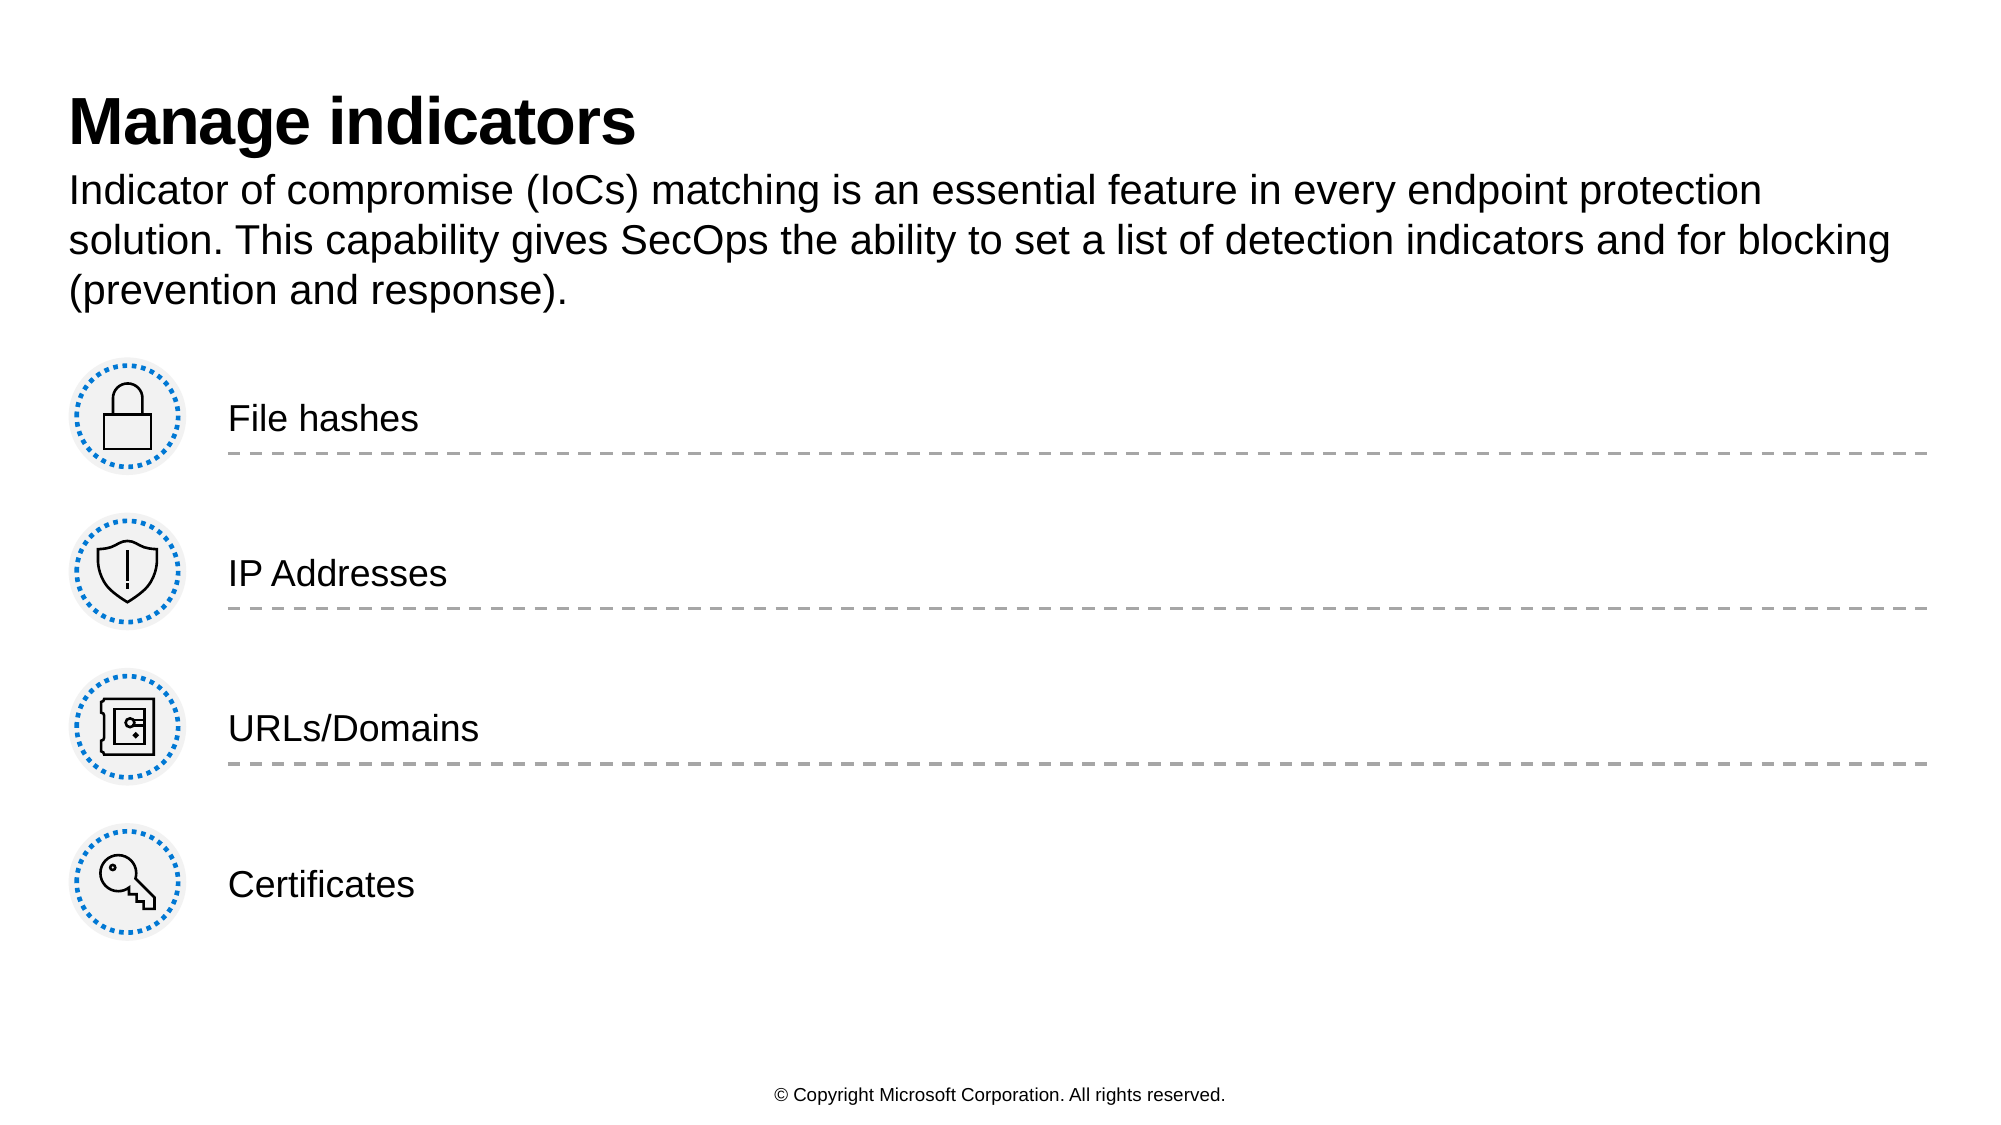

# Manage indicators
Indicator of compromise (IoCs) matching is an essential feature in every endpoint protection solution. This capability gives SecOps the ability to set a list of detection indicators and for blocking (prevention and response).

File hashes

IP Addresses

URLs/Domains

Certificates